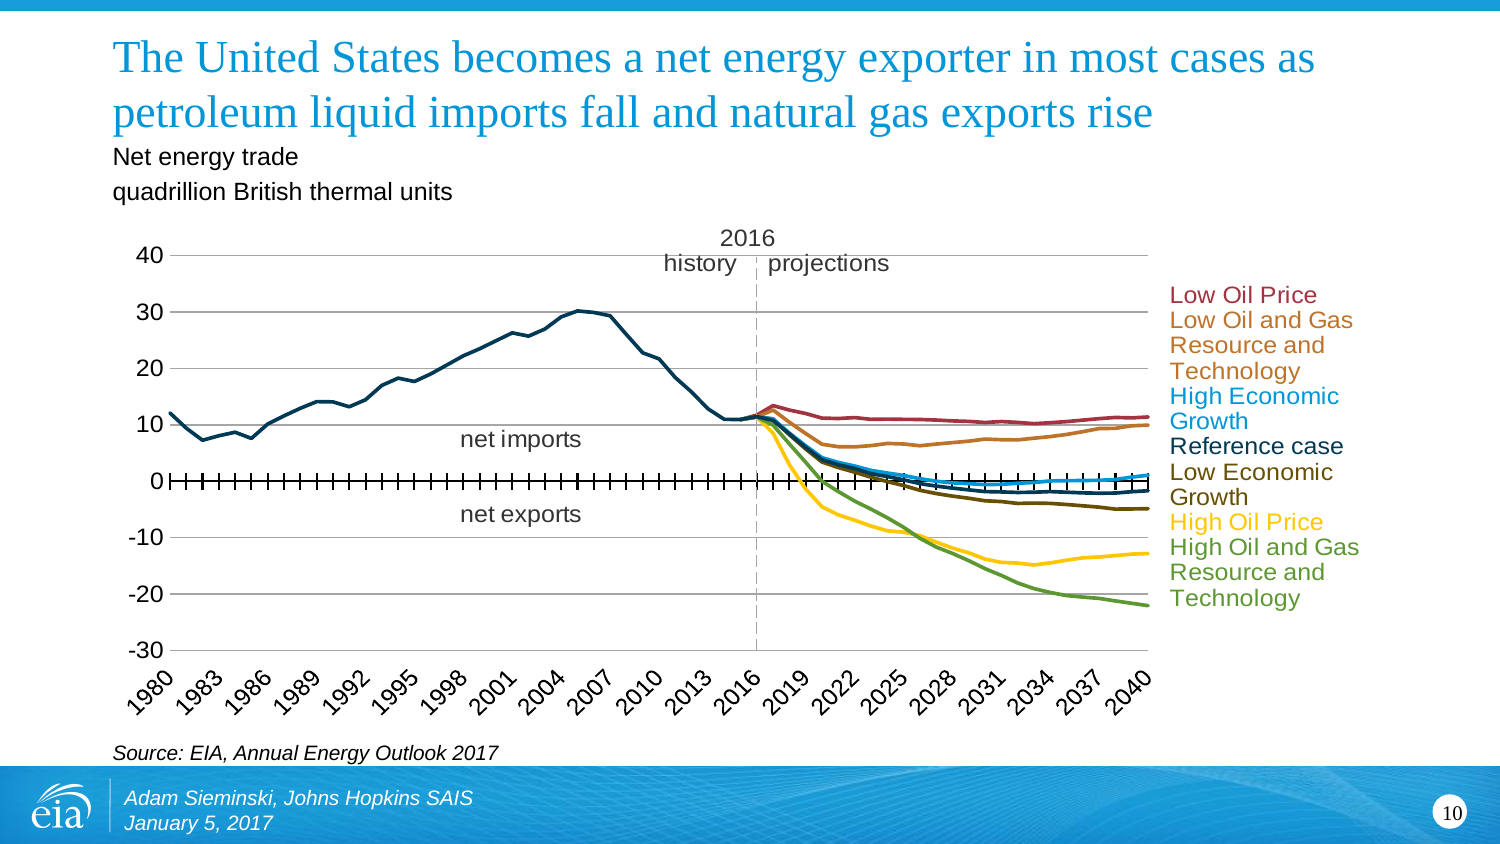

# The United States becomes a net energy exporter in most cases as petroleum liquid imports fall and natural gas exports rise
Net energy trade
quadrillion British thermal units

### Chart

| Category | LOP | HOP | LMAC | HMAC | LOGRT | HOGRT | REF |
|---|---|---|---|---|---|---|---|
| 1980 | None | None | None | None | None | None | 12.101464 |
| 1981 | None | None | None | None | None | None | 9.411786 |
| 1982 | None | None | None | None | None | None | 7.253480000000001 |
| 1983 | None | None | None | None | None | None | 8.058871 |
| 1984 | None | None | None | None | None | None | 8.684579000000001 |
| 1985 | None | None | None | None | None | None | 7.584397000000001 |
| 1986 | None | None | None | None | None | None | 10.129922999999998 |
| 1987 | None | None | None | None | None | None | 11.586273 |
| 1988 | None | None | None | None | None | None | 12.929476999999999 |
| 1989 | None | None | None | None | None | None | 14.105398000000001 |
| 1990 | None | None | None | None | None | None | 14.064774 |
| 1991 | None | None | None | None | None | None | 13.193856000000002 |
| 1992 | None | None | None | None | None | None | 14.435262 |
| 1993 | None | None | None | None | None | None | 16.991661999999998 |
| 1994 | None | None | None | None | None | None | 18.271387999999998 |
| 1995 | None | None | None | None | None | None | 17.683719 |
| 1996 | None | None | None | None | None | None | 19.020704 |
| 1997 | None | None | None | None | None | None | 20.625845 |
| 1998 | None | None | None | None | None | None | 22.235774 |
| 1999 | None | None | None | None | None | None | 23.482793 |
| 2000 | None | None | None | None | None | None | 24.903598 |
| 2001 | None | None | None | None | None | None | 26.321066 |
| 2002 | None | None | None | None | None | None | 25.722303 |
| 2003 | None | None | None | None | None | None | 26.993817 |
| 2004 | None | None | None | None | None | None | 29.140891000000003 |
| 2005 | None | None | None | None | None | None | 30.197381999999998 |
| 2006 | None | None | None | None | None | None | 29.921453 |
| 2007 | None | None | None | None | None | None | 29.340723999999998 |
| 2008 | None | None | None | None | None | None | 26.021185000000003 |
| 2009 | None | None | None | None | None | None | 22.770155 |
| 2010 | None | None | None | None | None | None | 21.689881 |
| 2011 | None | None | None | None | None | None | 18.375311 |
| 2012 | None | None | None | None | None | None | 15.800793999999998 |
| 2013 | None | None | None | None | None | None | 12.835021 |
| 2014 | None | None | None | None | None | None | 10.971211 |
| 2015 | 10.92446 | 10.92446 | 10.92446 | 10.92446 | 10.92446 | 10.92446 | 10.92446 |
| 2016 | 11.714319 | 11.365589 | 11.414953 | 11.422592 | 11.406474000000001 | 11.376750000000001 | 11.46048 |
| 2017 | 13.404095 | 8.509511 | 11.019023999999998 | 11.05105 | 12.617708 | 9.948426000000001 | 10.775545000000001 |
| 2018 | 12.614098 | 2.916458000000002 | 8.223063000000003 | 8.518591 | 10.452181 | 6.609114000000002 | 8.385758 |
| 2019 | 12.006221 | -1.383382000000001 | 5.688020999999999 | 6.274049999999999 | 8.455292 | 3.34647 | 5.992134 |
| 2020 | 11.192842 | -4.553273999999998 | 3.3985199999999978 | 4.1646740000000015 | 6.544011999999999 | -0.028577999999999548 | 3.8027990000000003 |
| 2021 | 11.112708 | -5.986246999999999 | 2.408967999999998 | 3.3205189999999973 | 6.111281999999999 | -1.8398420000000009 | 2.9188810000000025 |
| 2022 | 11.273231999999998 | -6.930672999999999 | 1.5805569999999989 | 2.6868209999999983 | 6.074104999999999 | -3.5298880000000032 | 2.2372250000000022 |
| 2023 | 10.965975 | -7.956182999999999 | 0.7066229999999969 | 1.9179780000000015 | 6.307604000000001 | -4.965253999999998 | 1.337882999999998 |
| 2024 | 11.013263999999998 | -8.805205999999998 | -0.07709499999999991 | 1.4410469999999975 | 6.680553 | -6.488253 | 0.8186909999999976 |
| 2025 | 10.957073 | -9.051471999999997 | -0.7823150000000005 | 1.0137269999999994 | 6.591799000000002 | -8.179024000000002 | 0.22995200000000082 |
| 2026 | 10.944179 | -9.664750999999999 | -1.6151769999999992 | 0.4361999999999995 | 6.280341999999997 | -10.129722000000001 | -0.4302679999999981 |
| 2027 | 10.841634 | -10.816130999999999 | -2.1886940000000017 | -0.017243000000000563 | 6.574767999999999 | -11.680881 | -0.8737780000000015 |
| 2028 | 10.687689 | -11.869172999999996 | -2.6569080000000014 | -0.28921499999999867 | 6.829891 | -12.817800000000002 | -1.2240050000000018 |
| 2029 | 10.605514 | -12.713065999999998 | -3.041231 | -0.44267300000000276 | 7.104127999999999 | -14.104752000000001 | -1.545422000000002 |
| 2030 | 10.412616 | -13.827159000000002 | -3.483027 | -0.6095450000000007 | 7.461761000000001 | -15.530014000000001 | -1.8497009999999996 |
| 2031 | 10.570744 | -14.407929999999997 | -3.6184960000000004 | -0.561557999999998 | 7.346513 | -16.726314 | -1.9115450000000003 |
| 2032 | 10.42482 | -14.541117 | -3.949795999999999 | -0.37209999999999965 | 7.324935 | -18.069871 | -1.998861999999999 |
| 2033 | 10.205041999999999 | -14.870141000000004 | -3.8964079999999974 | -0.23370700000000255 | 7.615323 | -19.060562 | -1.9664590000000004 |
| 2034 | 10.364516 | -14.506266999999998 | -3.9448429999999988 | 0.032280000000000086 | 7.907451999999999 | -19.755221 | -1.857126000000001 |
| 2035 | 10.564062 | -14.023565000000001 | -4.137308000000001 | 0.08238400000000112 | 8.288816999999998 | -20.288615999999998 | -1.96162 |
| 2036 | 10.831201000000002 | -13.607206000000005 | -4.364507 | 0.11692299999999989 | 8.784454 | -20.573471 | -2.085470000000001 |
| 2037 | 11.088538999999999 | -13.451595999999999 | -4.614623999999999 | 0.1559829999999991 | 9.325972000000002 | -20.799644 | -2.1392120000000006 |
| 2038 | 11.294614999999999 | -13.207729 | -4.968826 | 0.29654199999999875 | 9.367653 | -21.245794000000004 | -2.113869000000001 |
| 2039 | 11.230242000000002 | -12.947431000000002 | -4.920986000000003 | 0.7247890000000012 | 9.826876 | -21.671962 | -1.8688029999999998 |
| 2040 | 11.385143999999999 | -12.842143999999998 | -4.890127 | 1.0535320000000006 | 9.940066000000002 | -22.090977 | -1.7060630000000003 |
Source: EIA, Annual Energy Outlook 2017
Adam Sieminski, Johns Hopkins SAIS
January 5, 2017
10